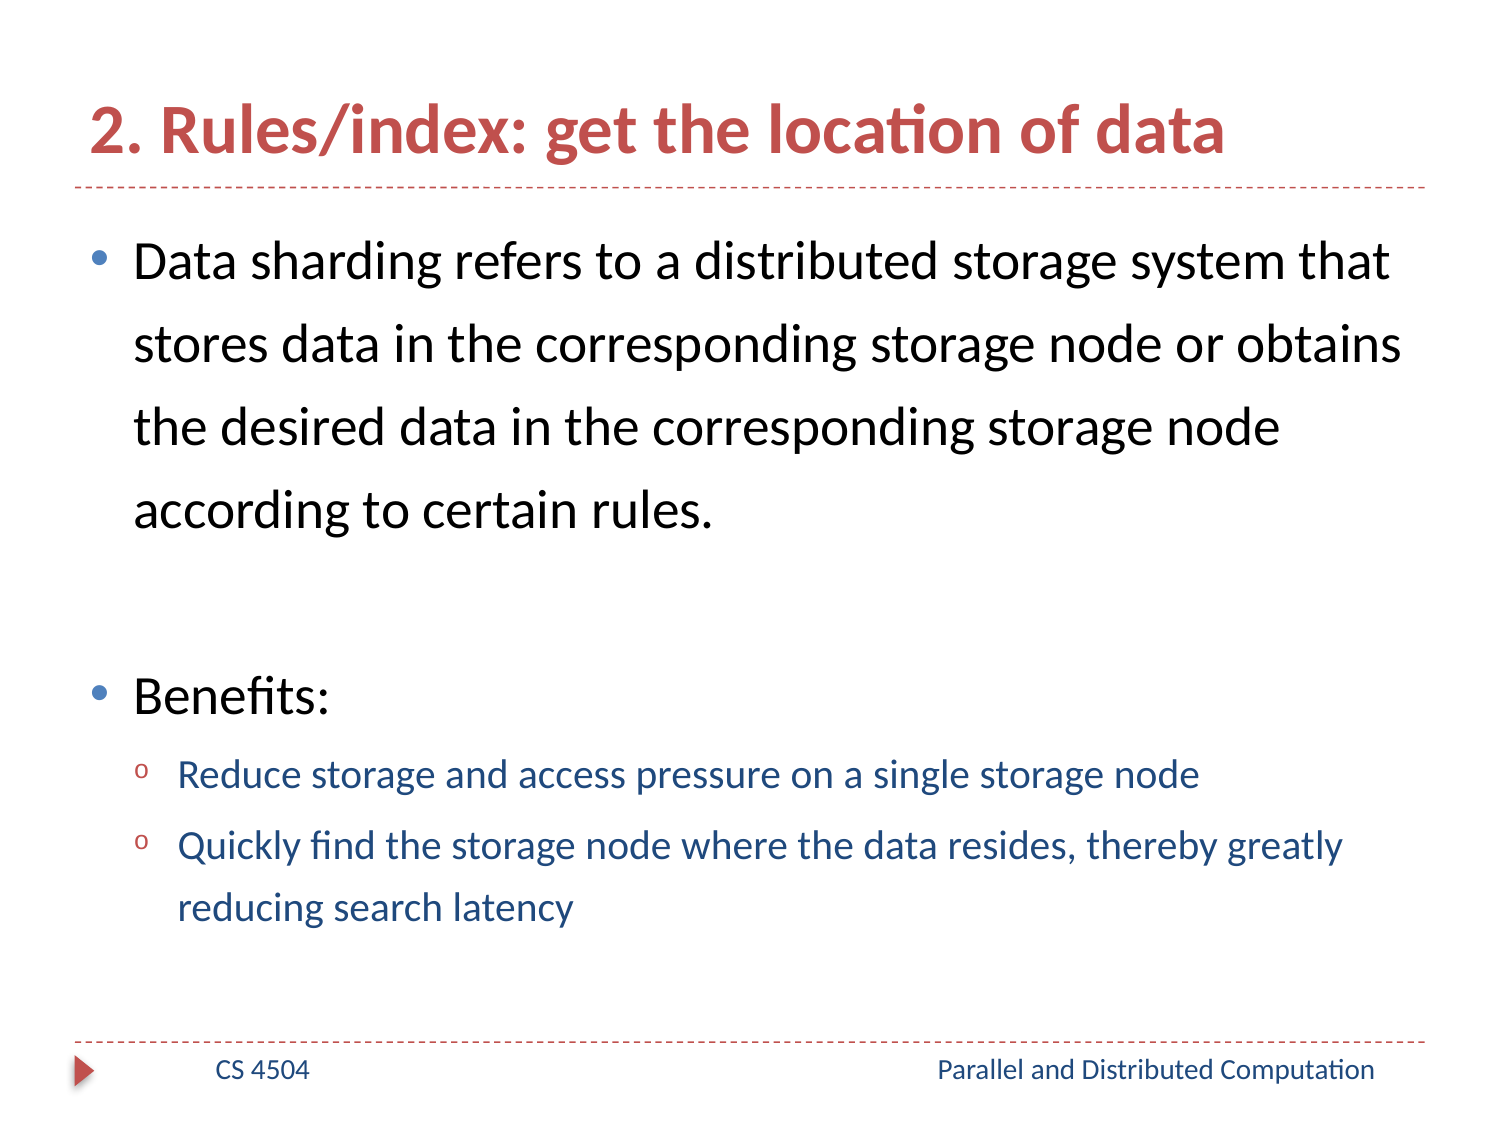

# 2. Rules/index: get the location of data
Data sharding refers to a distributed storage system that stores data in the corresponding storage node or obtains the desired data in the corresponding storage node according to certain rules.

Benefits:
Reduce storage and access pressure on a single storage node
Quickly find the storage node where the data resides, thereby greatly reducing search latency
CS 4504
Parallel and Distributed Computation